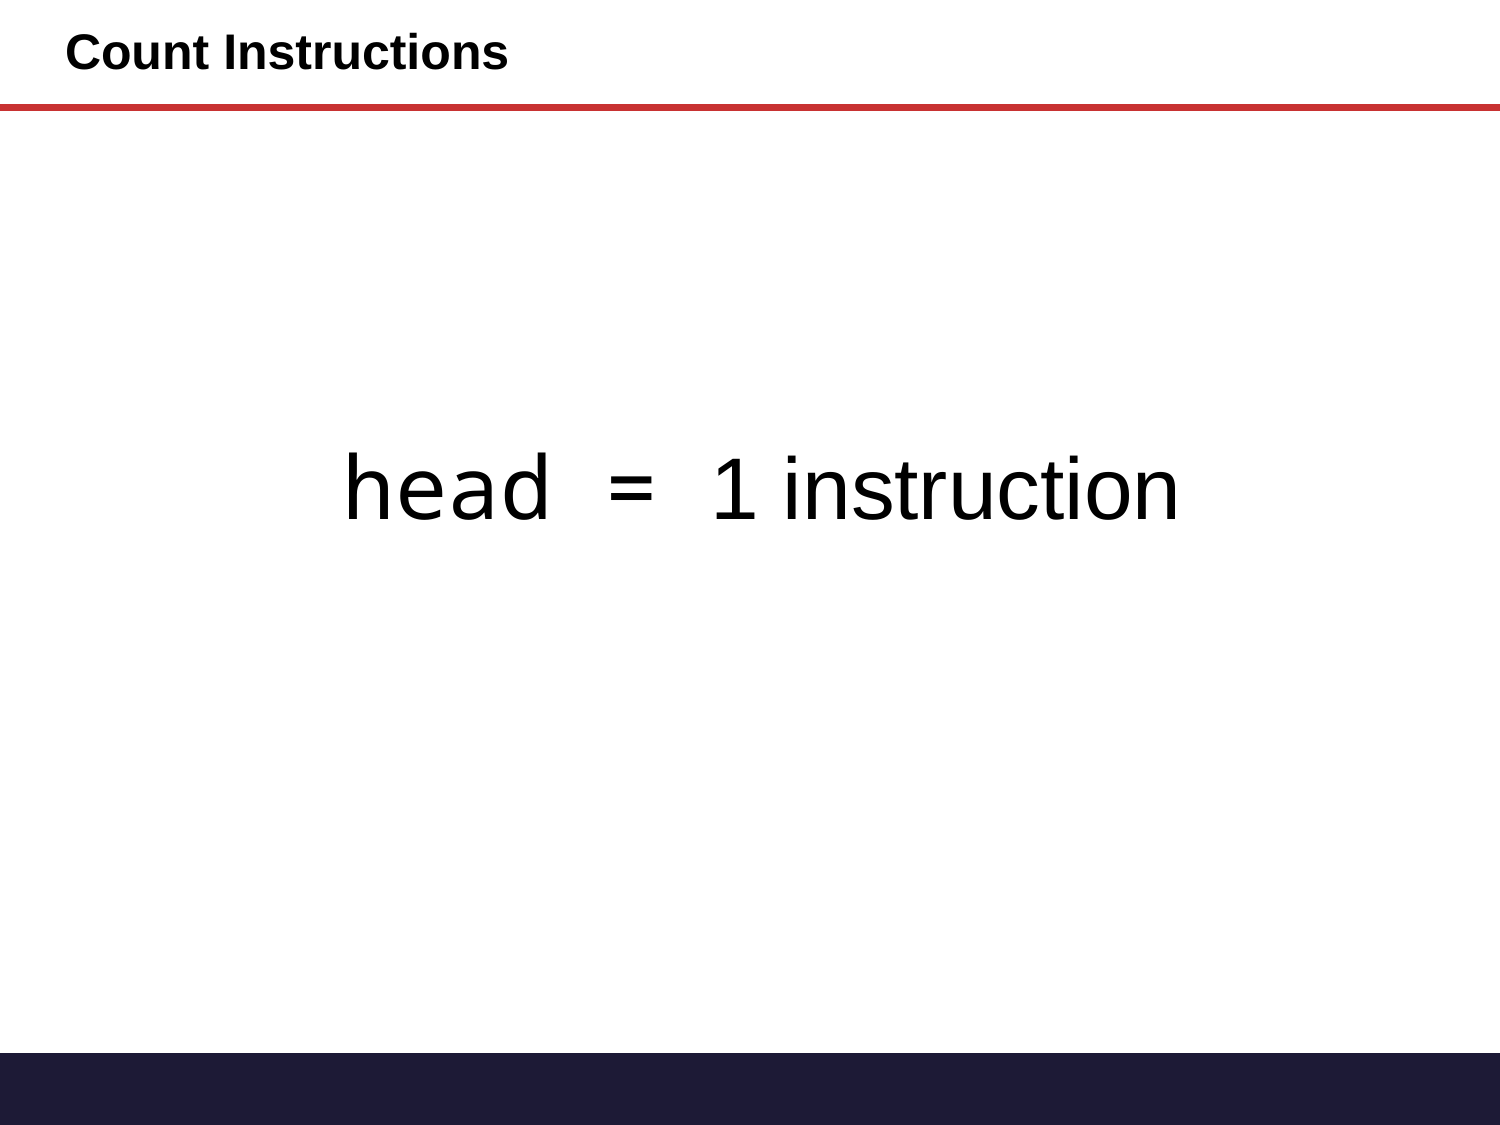

# Count Instructions
head = 1 instruction